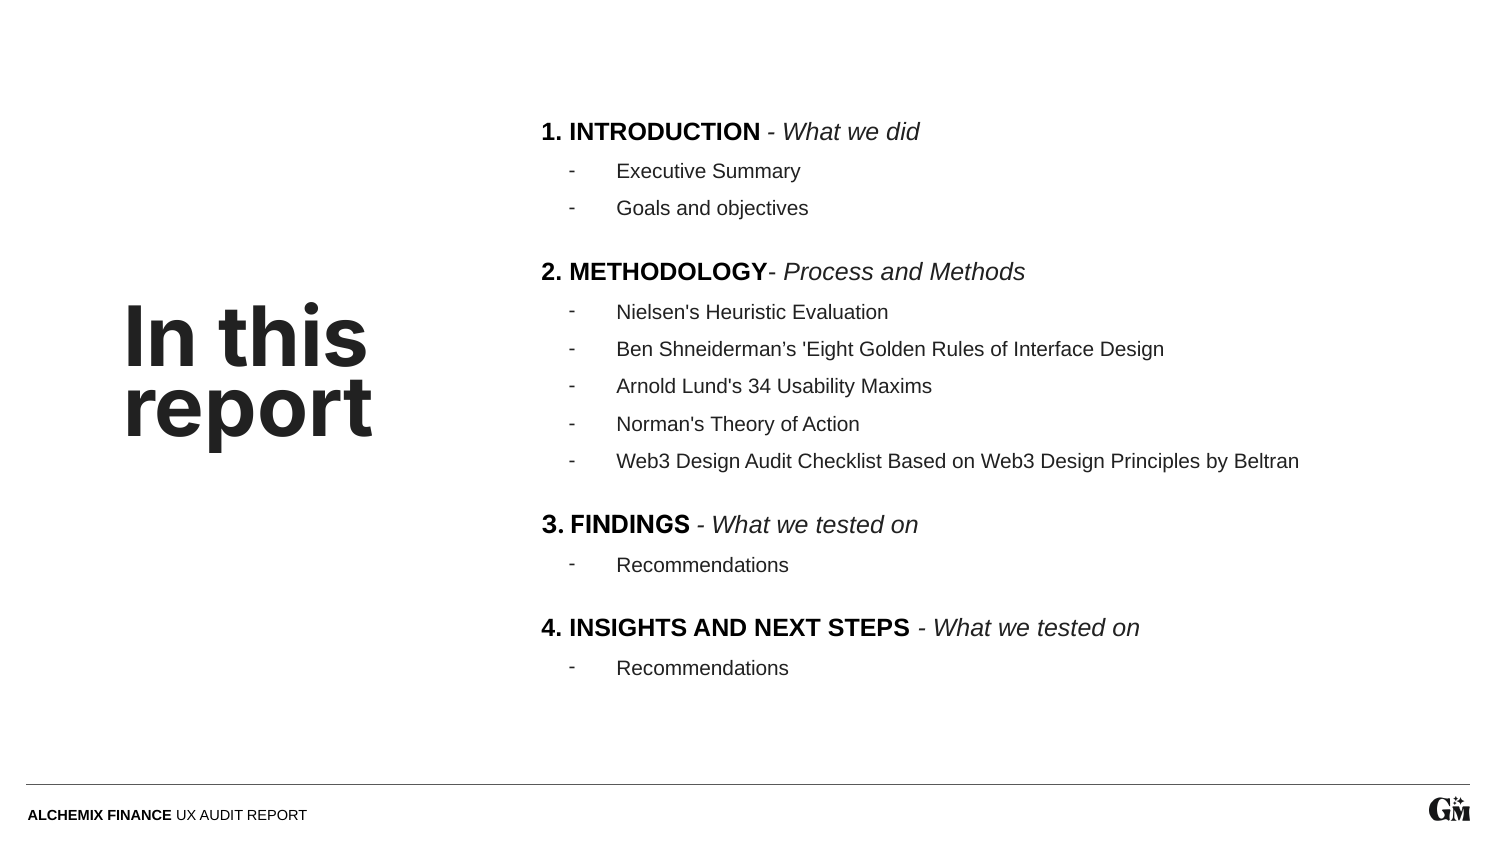

1. INTRODUCTION - What we did
Executive Summary
Goals and objectives
2. METHODOLOGY- Process and Methods
Nielsen's Heuristic Evaluation
Ben Shneiderman’s 'Eight Golden Rules of Interface Design
Arnold Lund's 34 Usability Maxims
Norman's Theory of Action
Web3 Design Audit Checklist Based on Web3 Design Principles by Beltran
3. FINDINGS - What we tested on
Recommendations
4. INSIGHTS AND NEXT STEPS - What we tested on
Recommendations
In this report